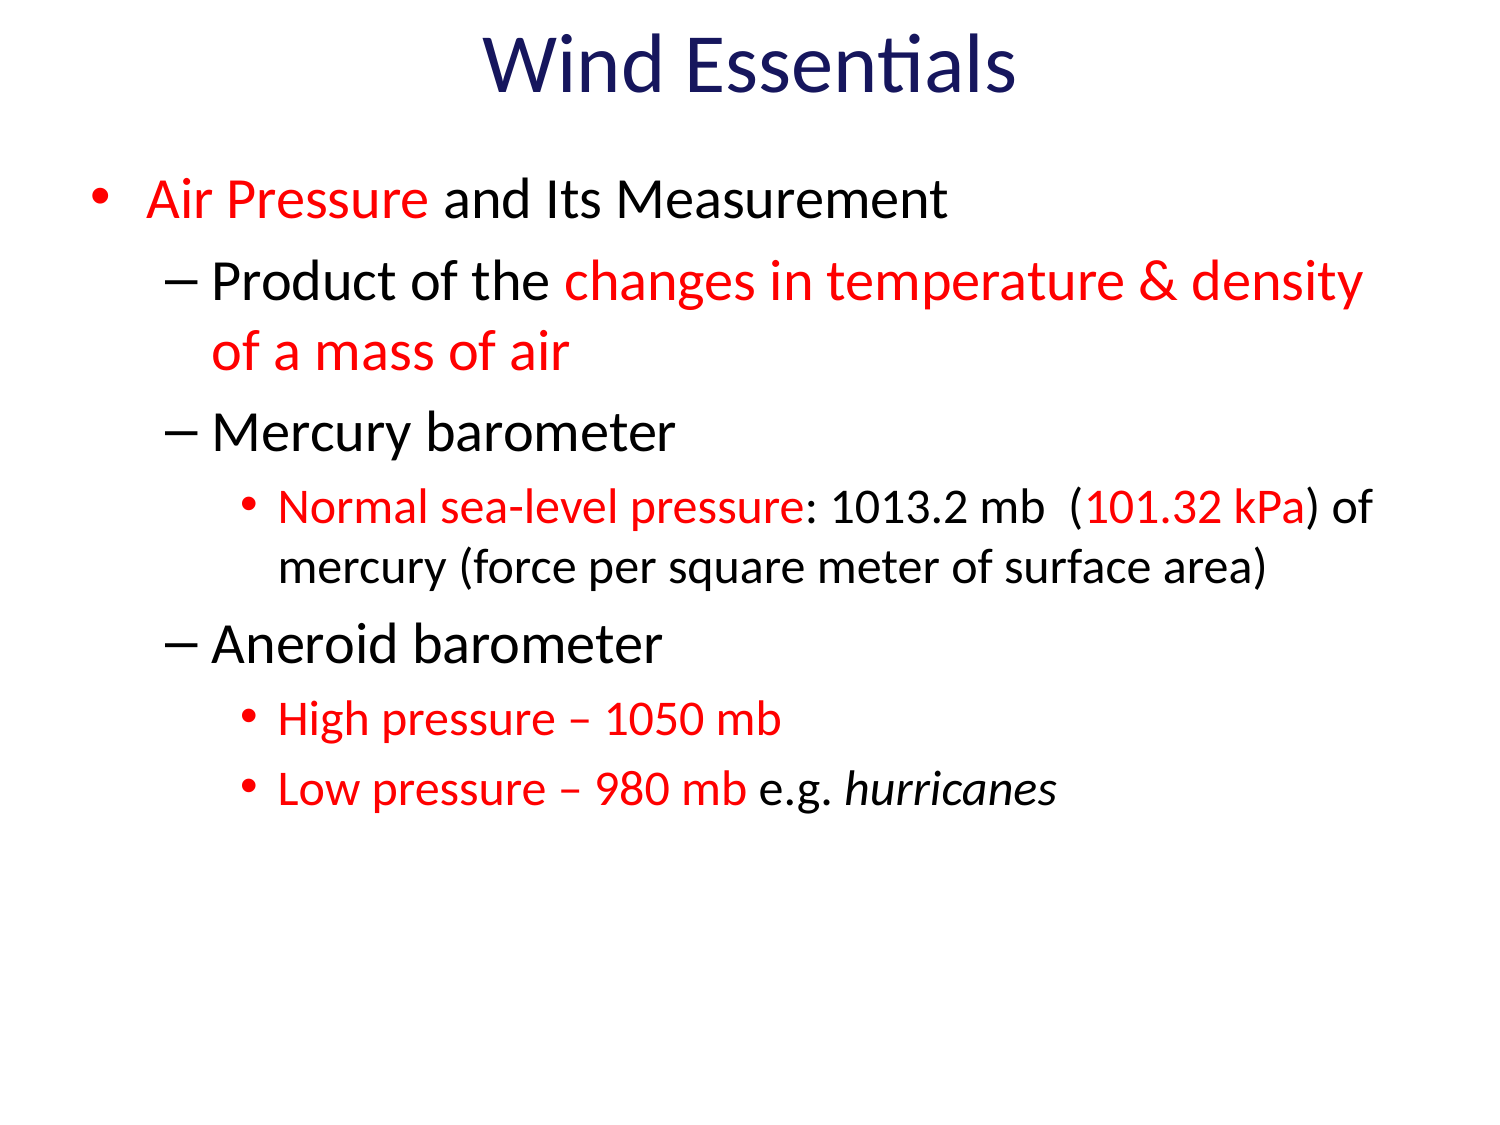

# Wind Essentials
Air Pressure and Its Measurement
Product of the changes in temperature & density of a mass of air
Mercury barometer
Normal sea-level pressure: 1013.2 mb  (101.32 kPa) of mercury (force per square meter of surface area)
Aneroid barometer
High pressure – 1050 mb
Low pressure – 980 mb e.g. hurricanes